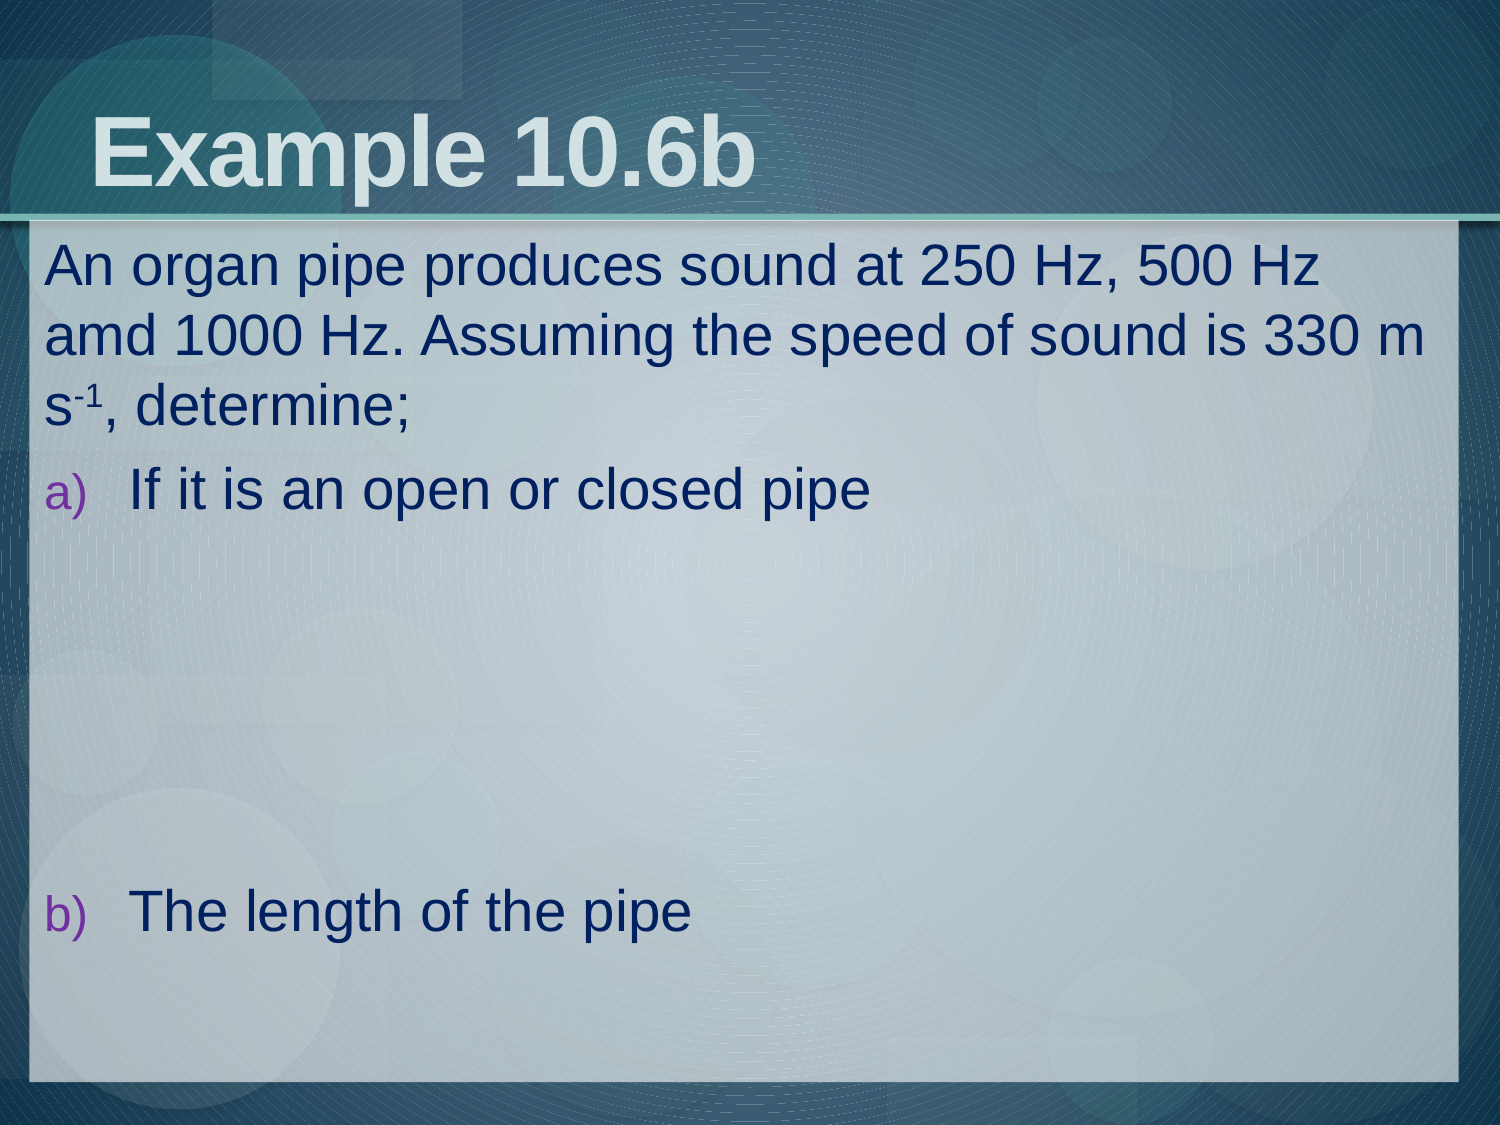

# Example 10.6b
An organ pipe produces sound at 250 Hz, 500 Hz amd 1000 Hz. Assuming the speed of sound is 330 m s-1, determine;
If it is an open or closed pipe

The length of the pipe